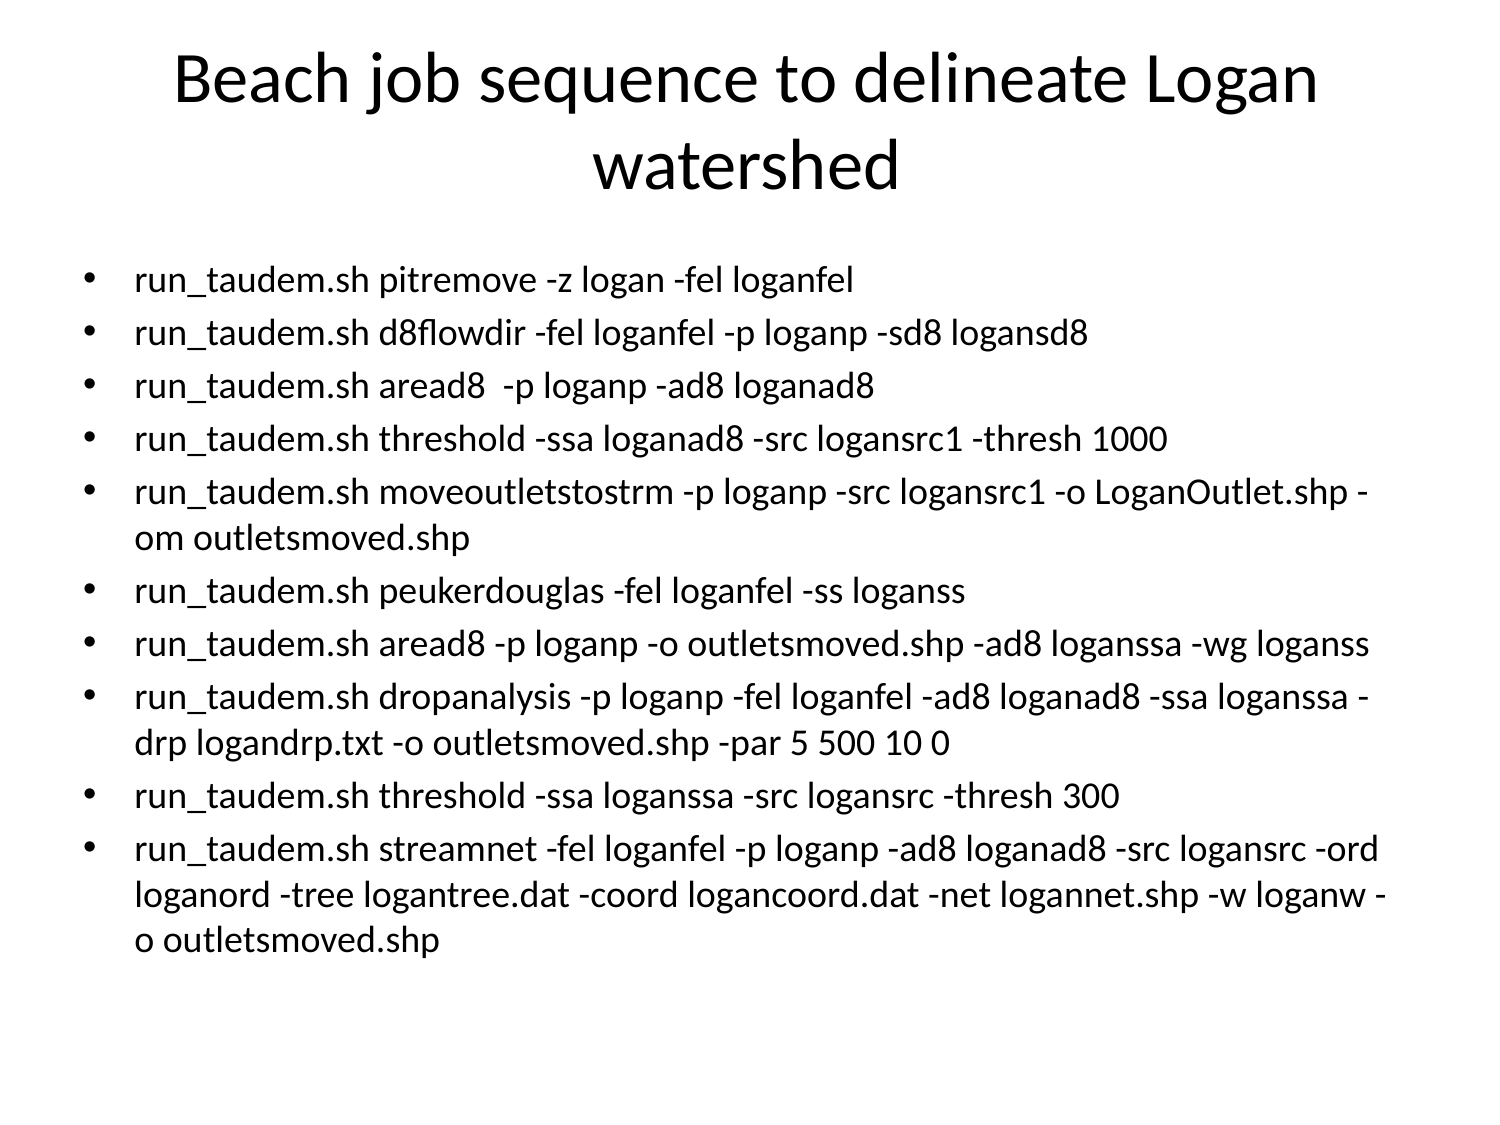

# Beach job sequence to delineate Logan watershed
run_taudem.sh pitremove -z logan -fel loganfel
run_taudem.sh d8flowdir -fel loganfel -p loganp -sd8 logansd8
run_taudem.sh aread8  -p loganp -ad8 loganad8
run_taudem.sh threshold -ssa loganad8 -src logansrc1 -thresh 1000
run_taudem.sh moveoutletstostrm -p loganp -src logansrc1 -o LoganOutlet.shp -om outletsmoved.shp
run_taudem.sh peukerdouglas -fel loganfel -ss loganss
run_taudem.sh aread8 -p loganp -o outletsmoved.shp -ad8 loganssa -wg loganss
run_taudem.sh dropanalysis -p loganp -fel loganfel -ad8 loganad8 -ssa loganssa -drp logandrp.txt -o outletsmoved.shp -par 5 500 10 0
run_taudem.sh threshold -ssa loganssa -src logansrc -thresh 300
run_taudem.sh streamnet -fel loganfel -p loganp -ad8 loganad8 -src logansrc -ord loganord -tree logantree.dat -coord logancoord.dat -net logannet.shp -w loganw -o outletsmoved.shp